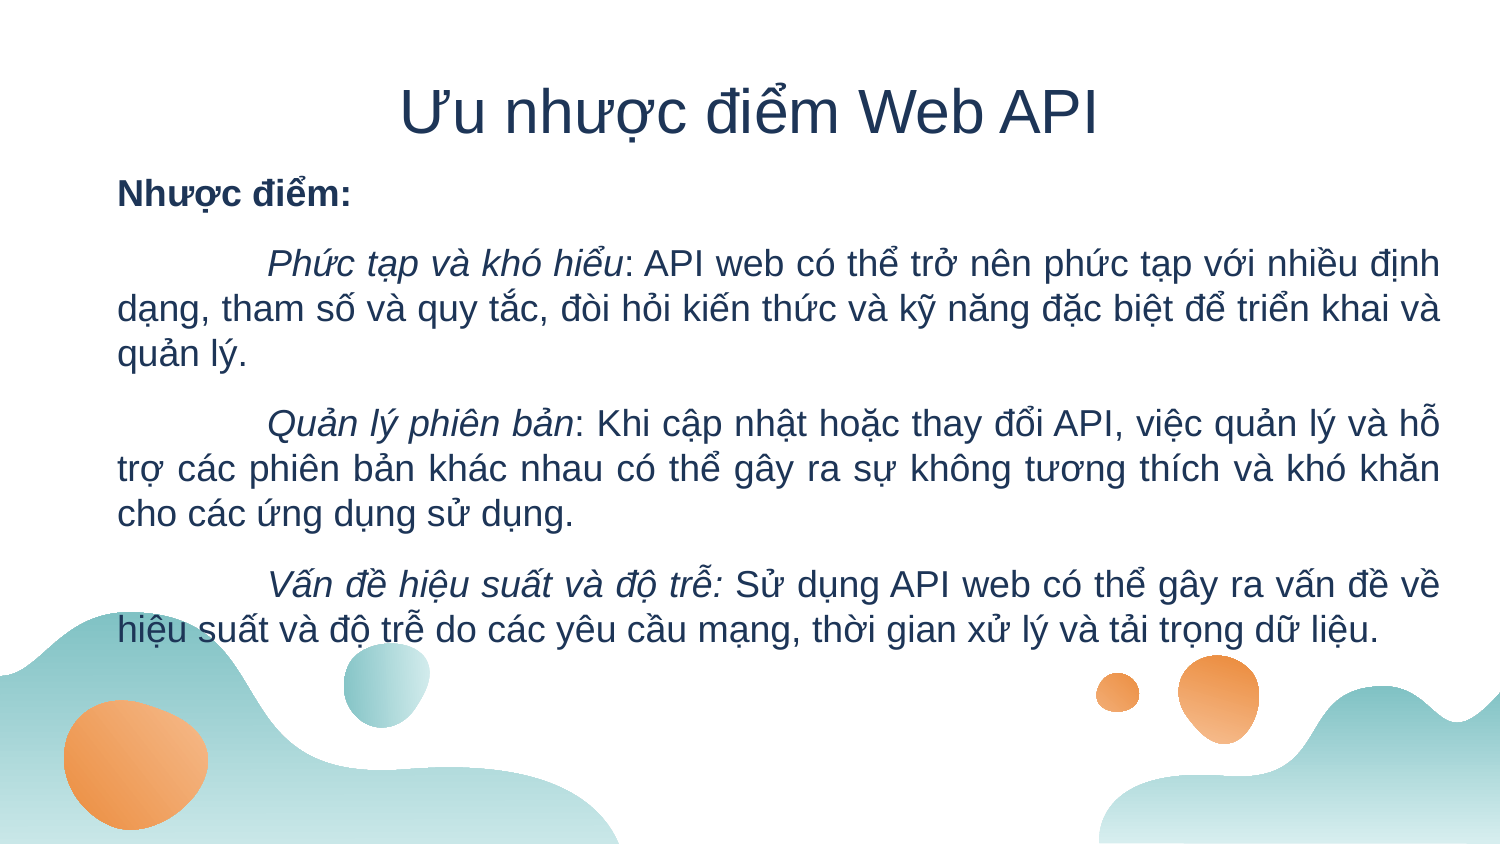

# Ưu nhược điểm Web API
	Nhược điểm:
		Phức tạp và khó hiểu: API web có thể trở nên phức tạp với nhiều định dạng, tham số và quy tắc, đòi hỏi kiến thức và kỹ năng đặc biệt để triển khai và quản lý.
		Quản lý phiên bản: Khi cập nhật hoặc thay đổi API, việc quản lý và hỗ trợ các phiên bản khác nhau có thể gây ra sự không tương thích và khó khăn cho các ứng dụng sử dụng.
		Vấn đề hiệu suất và độ trễ: Sử dụng API web có thể gây ra vấn đề về hiệu suất và độ trễ do các yêu cầu mạng, thời gian xử lý và tải trọng dữ liệu.